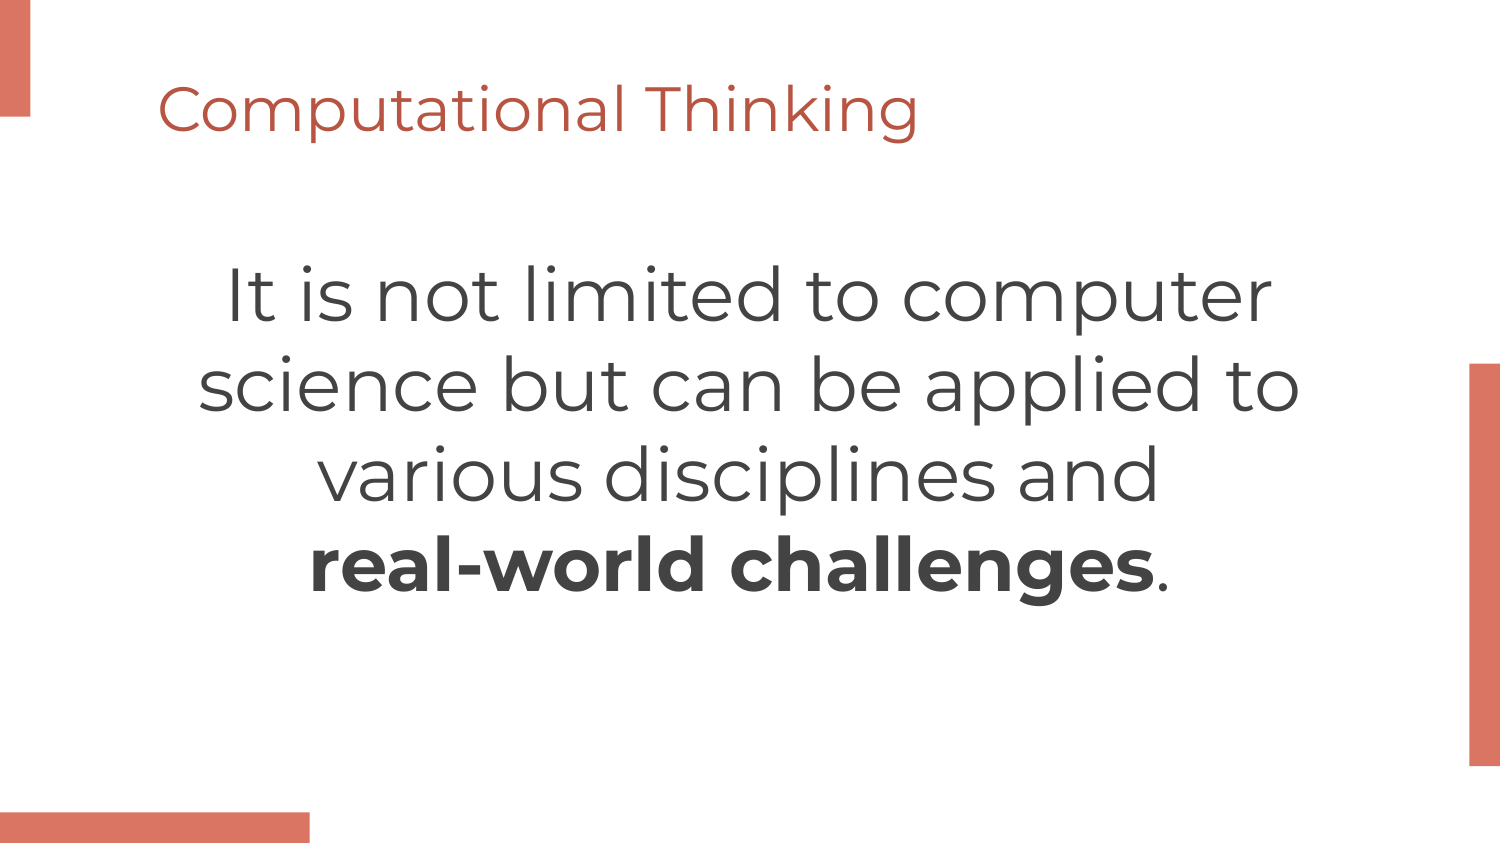

Computational Thinking
It is not limited to computer science but can be applied to various disciplines and
real-world challenges.